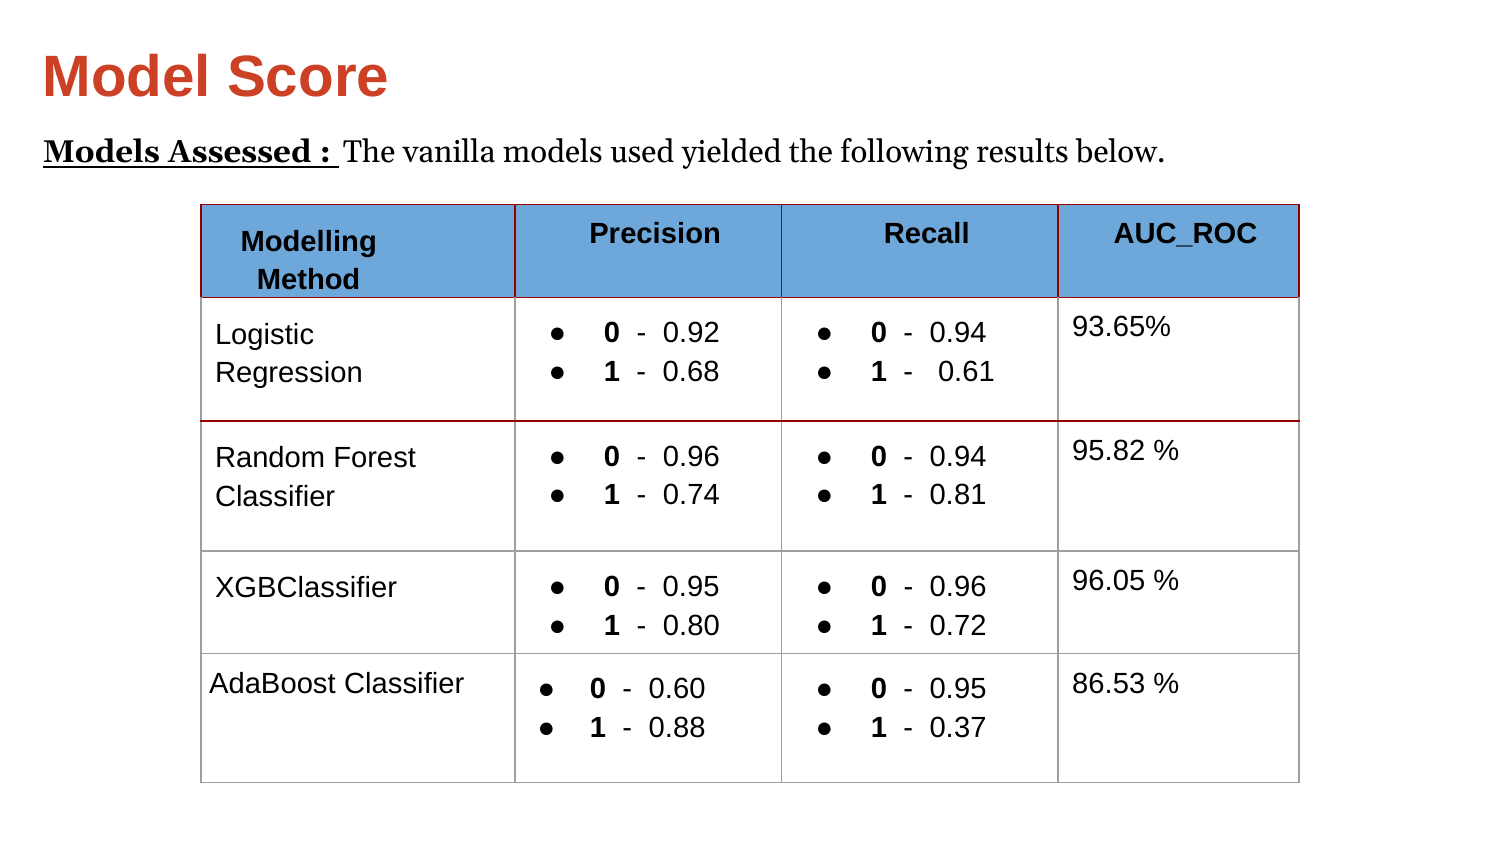

# Model Score
Models Assessed : 	The vanilla models used yielded the following results below.
| Modelling Method | Precision | Recall | AUC\_ROC |
| --- | --- | --- | --- |
| Logistic Regression | 0 - 0.92 1 - 0.68 | 0 - 0.94 1 - 0.61 | 93.65% |
| Random Forest Classifier | 0 - 0.96 1 - 0.74 | 0 - 0.94 1 - 0.81 | 95.82 % |
| XGBClassifier | 0 - 0.95 1 - 0.80 | 0 - 0.96 1 - 0.72 | 96.05 % |
| AdaBoost Classifier | 0 - 0.60 1 - 0.88 | 0 - 0.95 1 - 0.37 | 86.53 % |